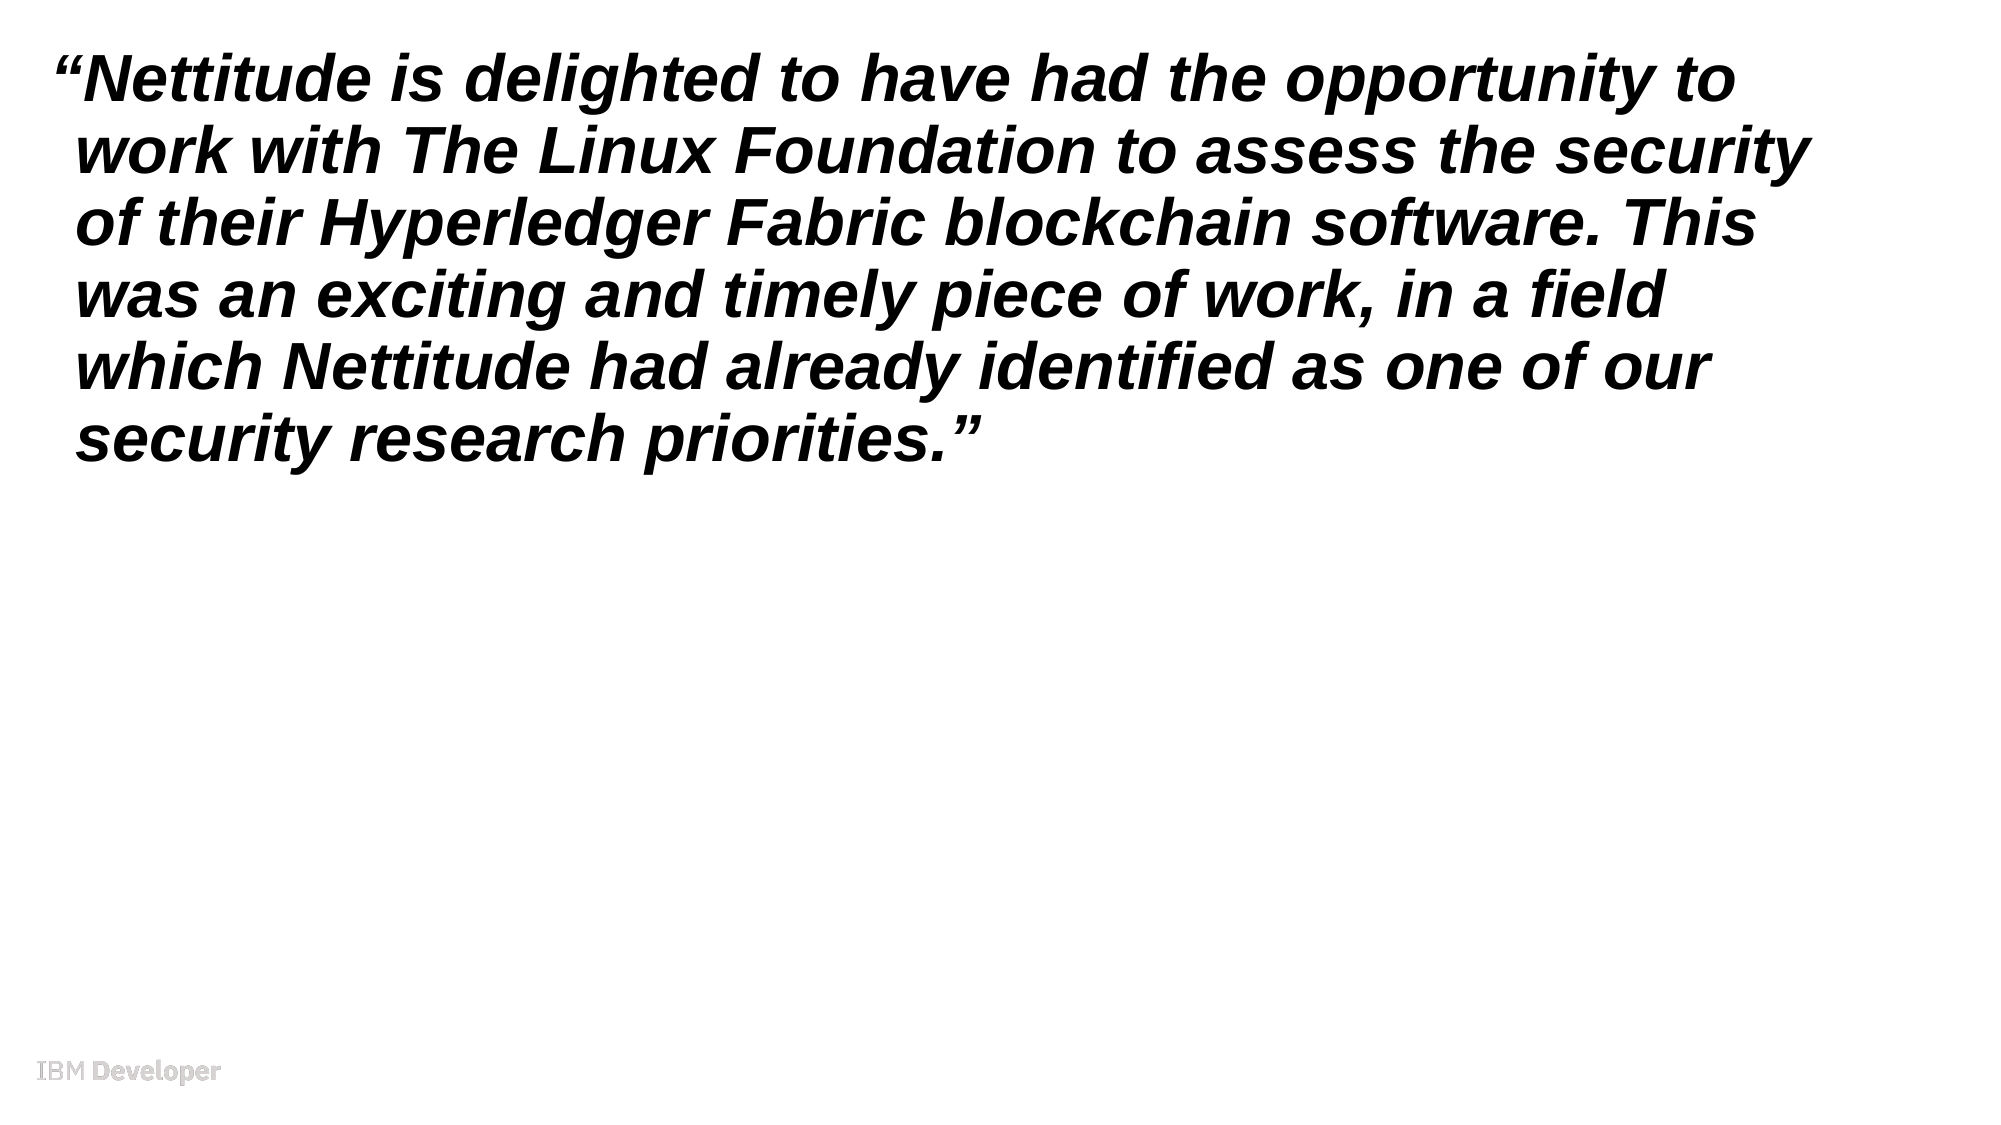

# “Nettitude is delighted to have had the opportunity to work with The Linux Foundation to assess the security of their Hyperledger Fabric blockchain software. This was an exciting and timely piece of work, in a field which Nettitude had already identified as one of our security research priorities.”
6